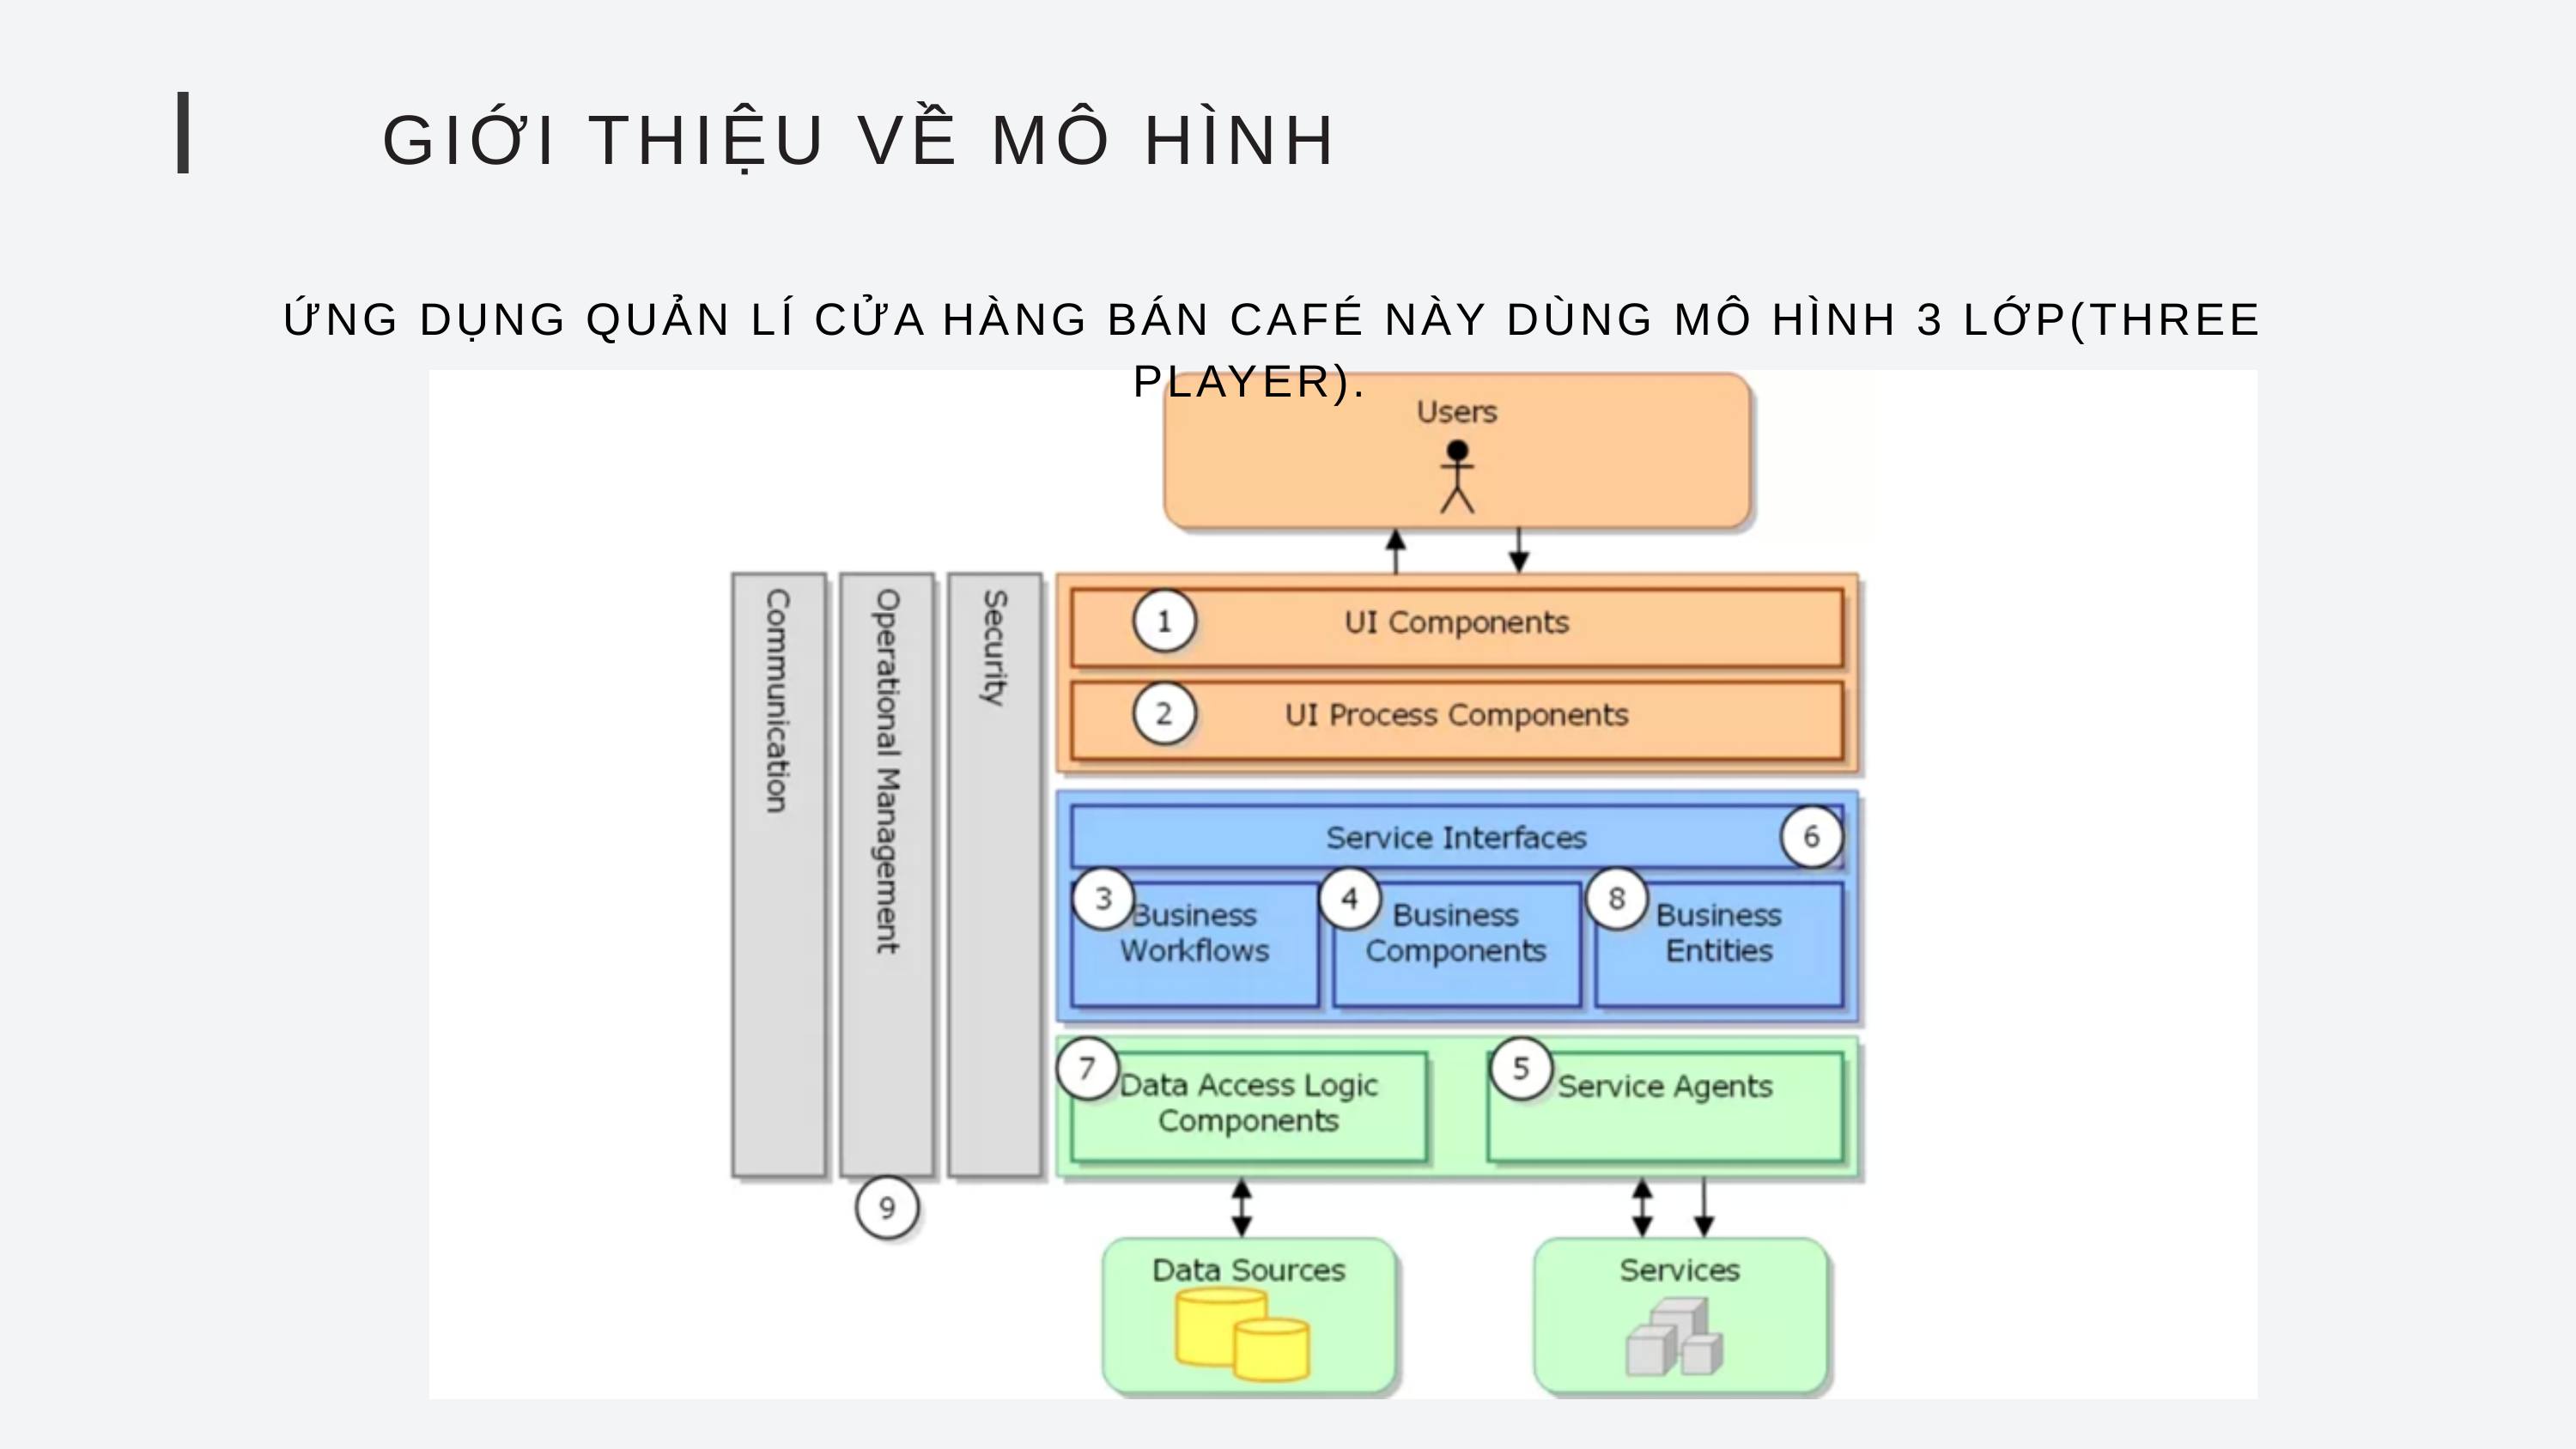

I
GIỚI THIỆU VỀ MÔ HÌNH
ỨNG DỤNG QUẢN LÍ CỬA HÀNG BÁN CAFÉ NÀY DÙNG MÔ HÌNH 3 LỚP(THREE PLAYER).